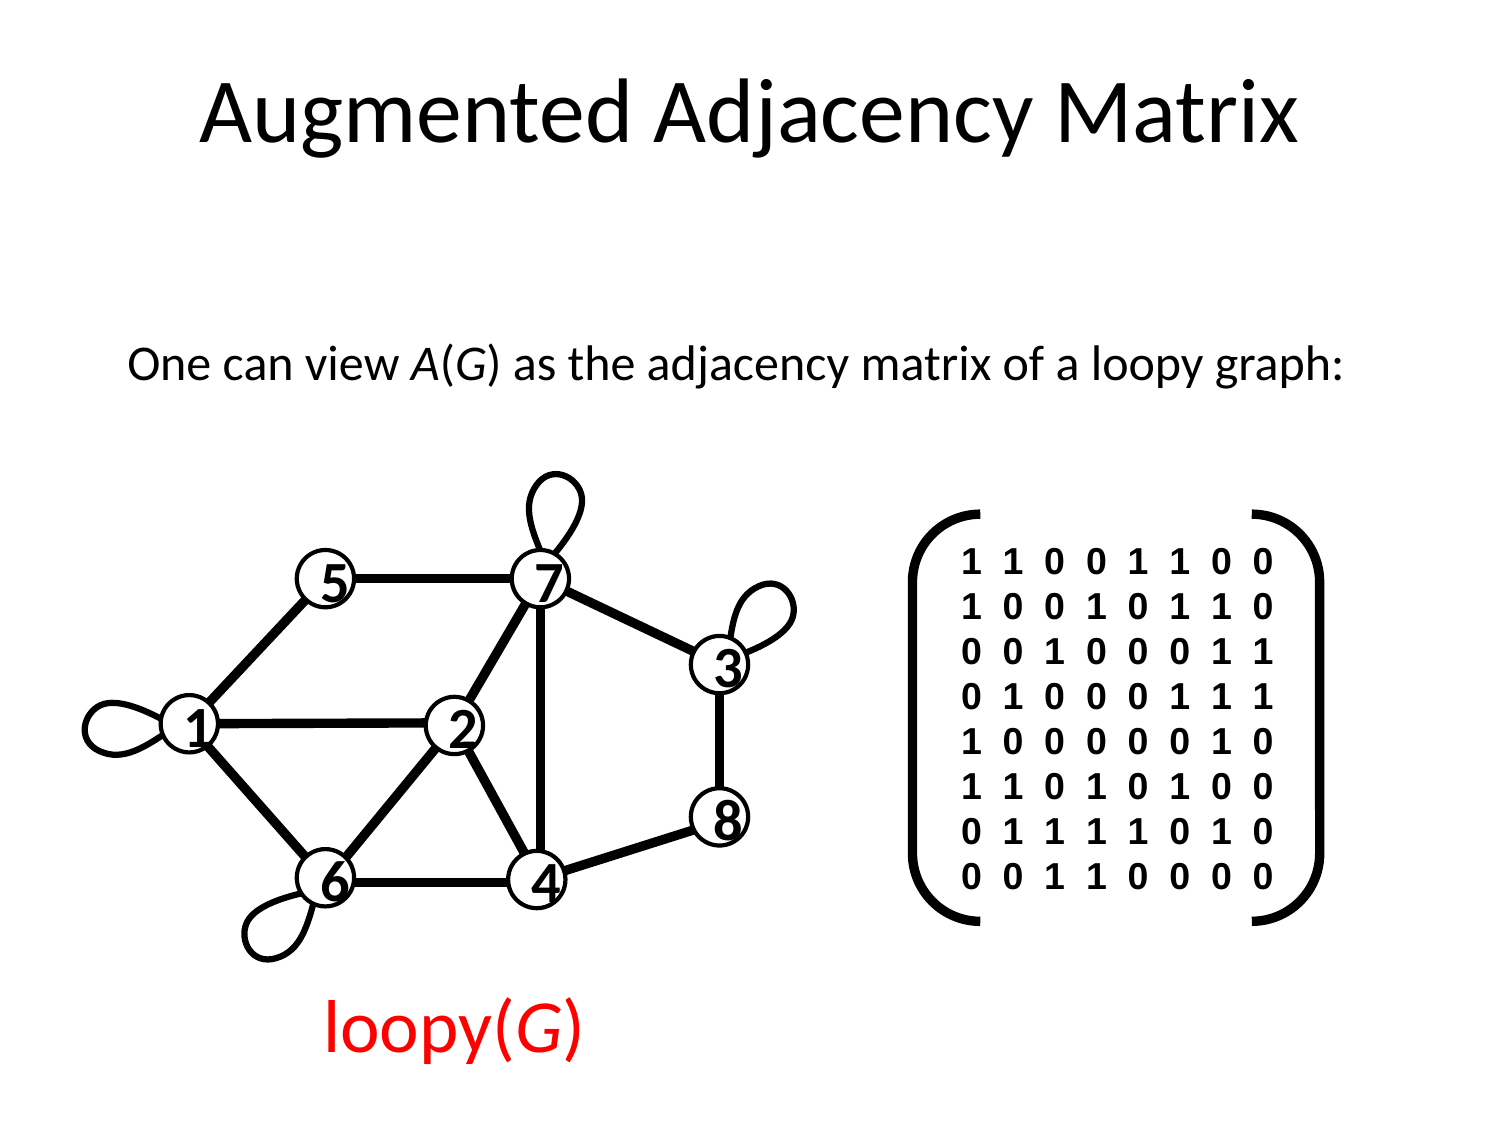

# Augmented Adjacency Matrix
One can view A(G) as the adjacency matrix of a loopy graph:

5
7

3

1
2
8
6
4

1  1  0  0  1  1  0  0
1  0  0  1  0  1  1  0
0  0  1  0  0  0  1  1
0  1  0  0  0  1  1  1
1  0  0  0  0  0  1  0
1  1  0  1  0  1  0  0
0  1  1  1  1  0  1  0
0  0  1  1  0  0  0  0
loopy(G)